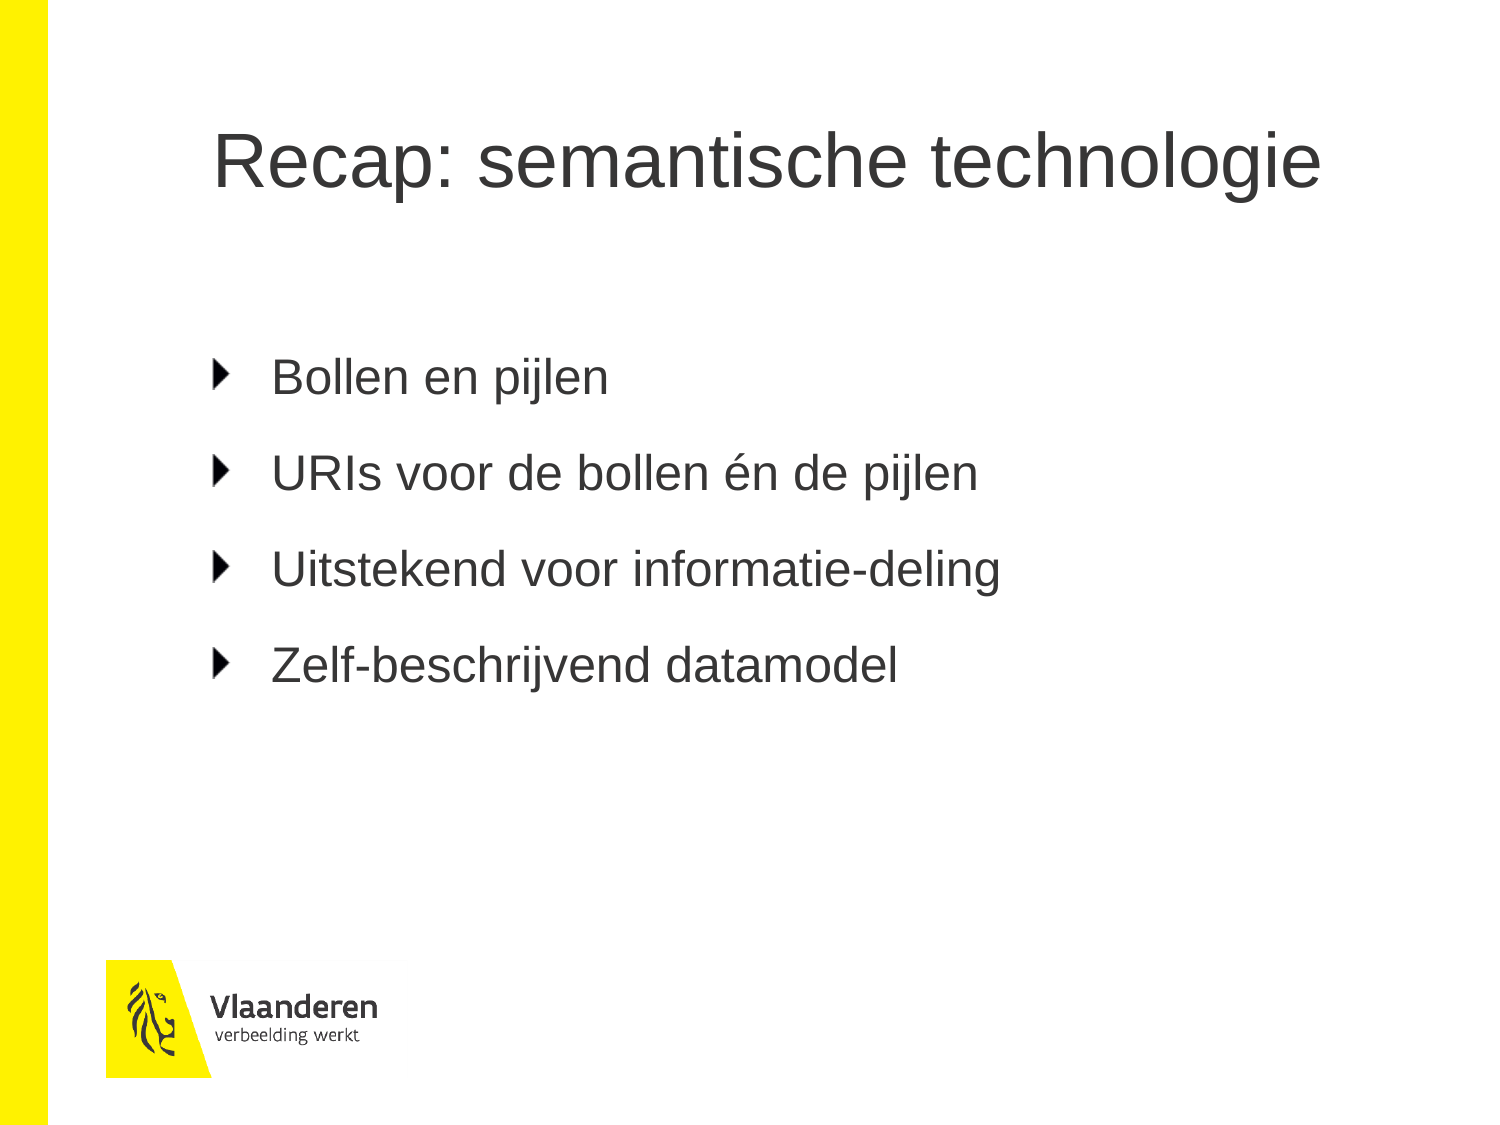

# Recap: semantische technologie
 Bollen en pijlen
 URIs voor de bollen én de pijlen
 Uitstekend voor informatie-deling
 Zelf-beschrijvend datamodel